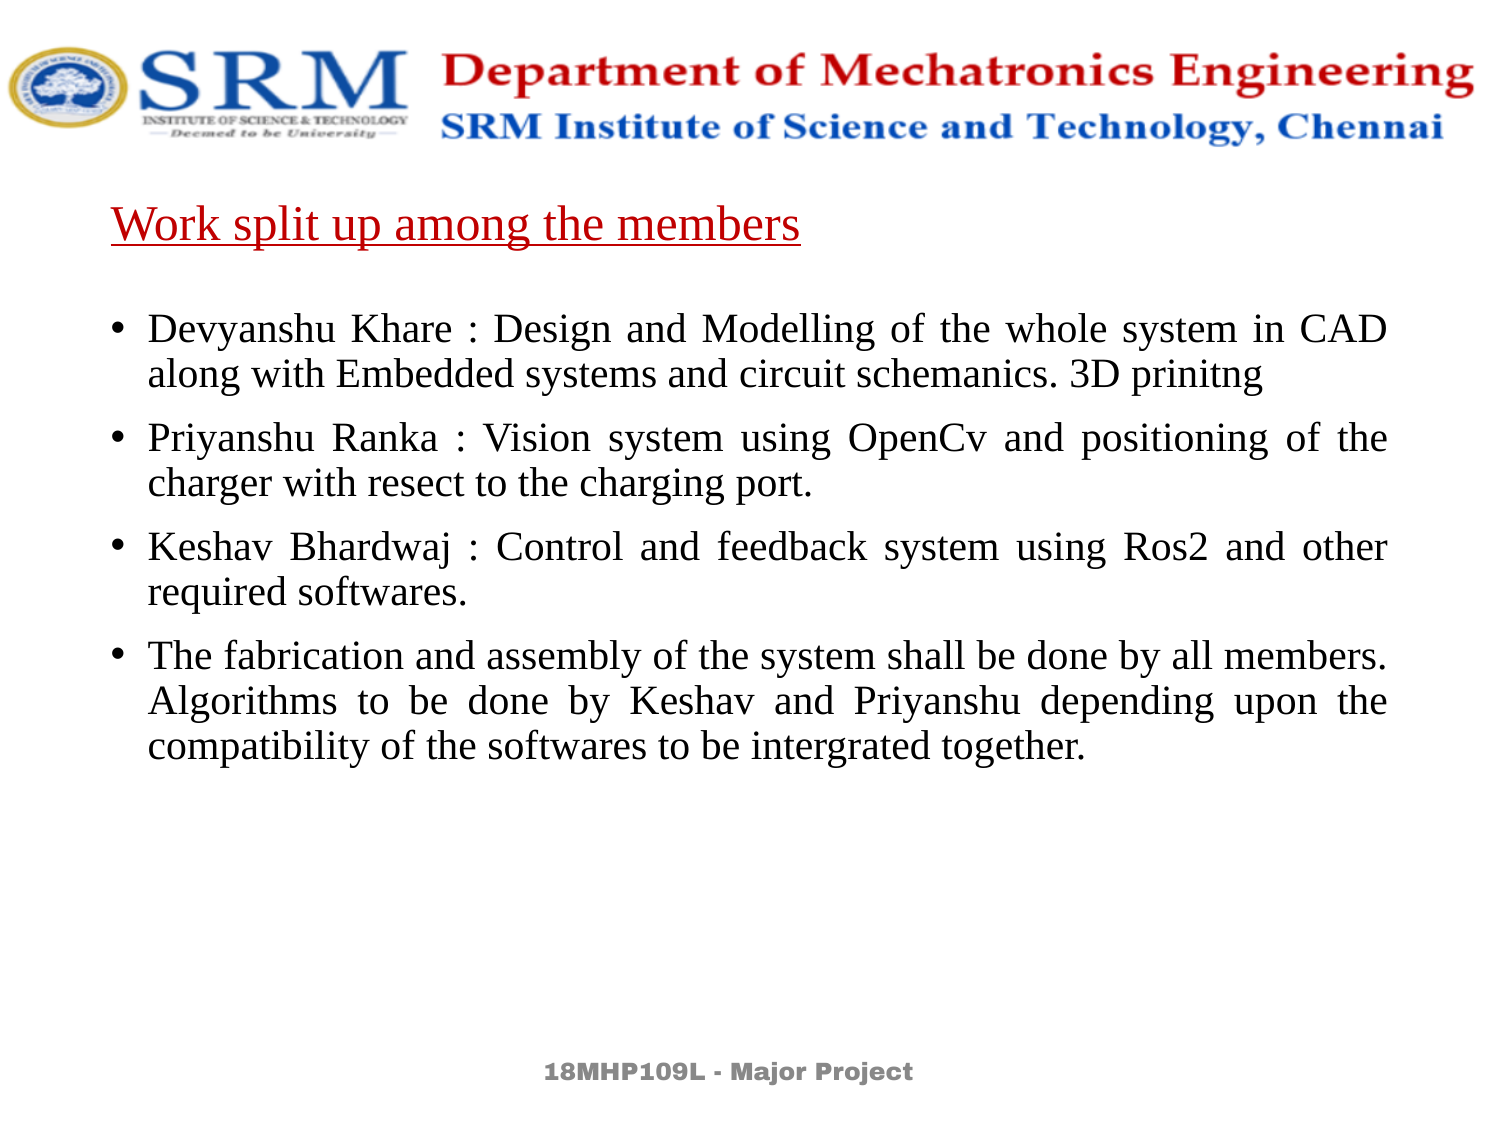

# Work split up among the members
Devyanshu Khare : Design and Modelling of the whole system in CAD along with Embedded systems and circuit schemanics. 3D prinitng
Priyanshu Ranka : Vision system using OpenCv and positioning of the charger with resect to the charging port.
Keshav Bhardwaj : Control and feedback system using Ros2 and other required softwares.
The fabrication and assembly of the system shall be done by all members. Algorithms to be done by Keshav and Priyanshu depending upon the compatibility of the softwares to be intergrated together.
18MHP109L - Major Project